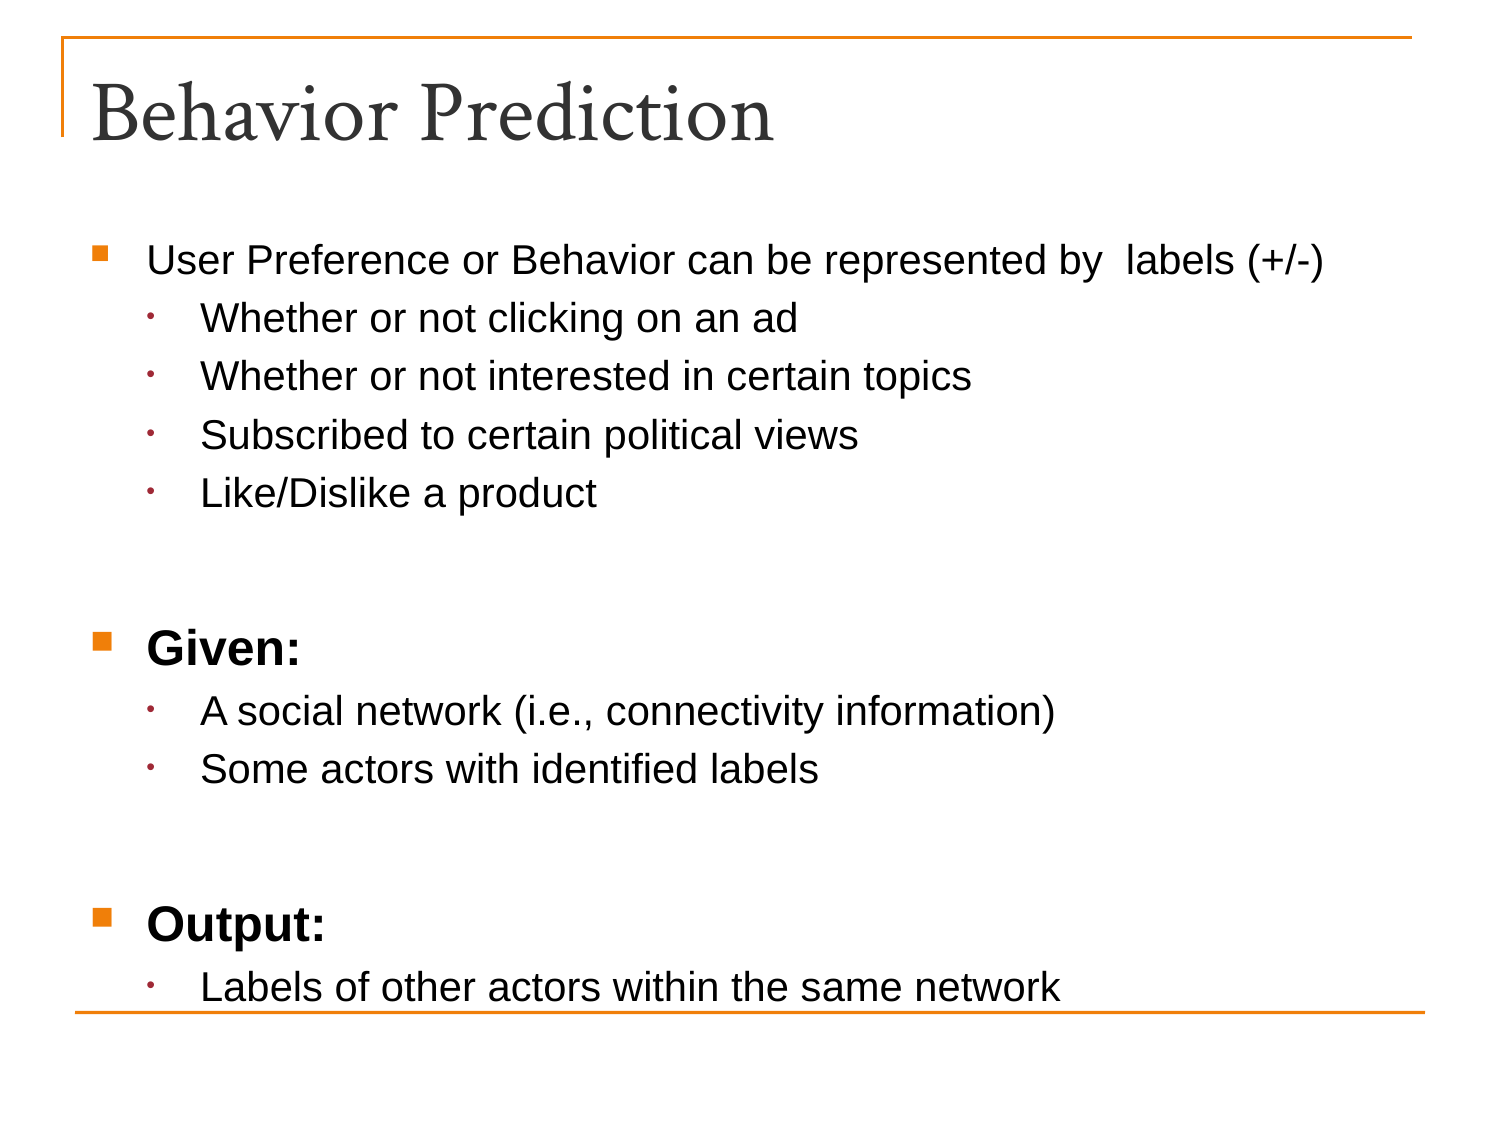

# Behavior Prediction
User Preference or Behavior can be represented by  labels (+/-)
Whether or not clicking on an ad
Whether or not interested in certain topics
Subscribed to certain political views
Like/Dislike a product

Given:
A social network (i.e., connectivity information)
Some actors with identified labels

Output:
Labels of other actors within the same network